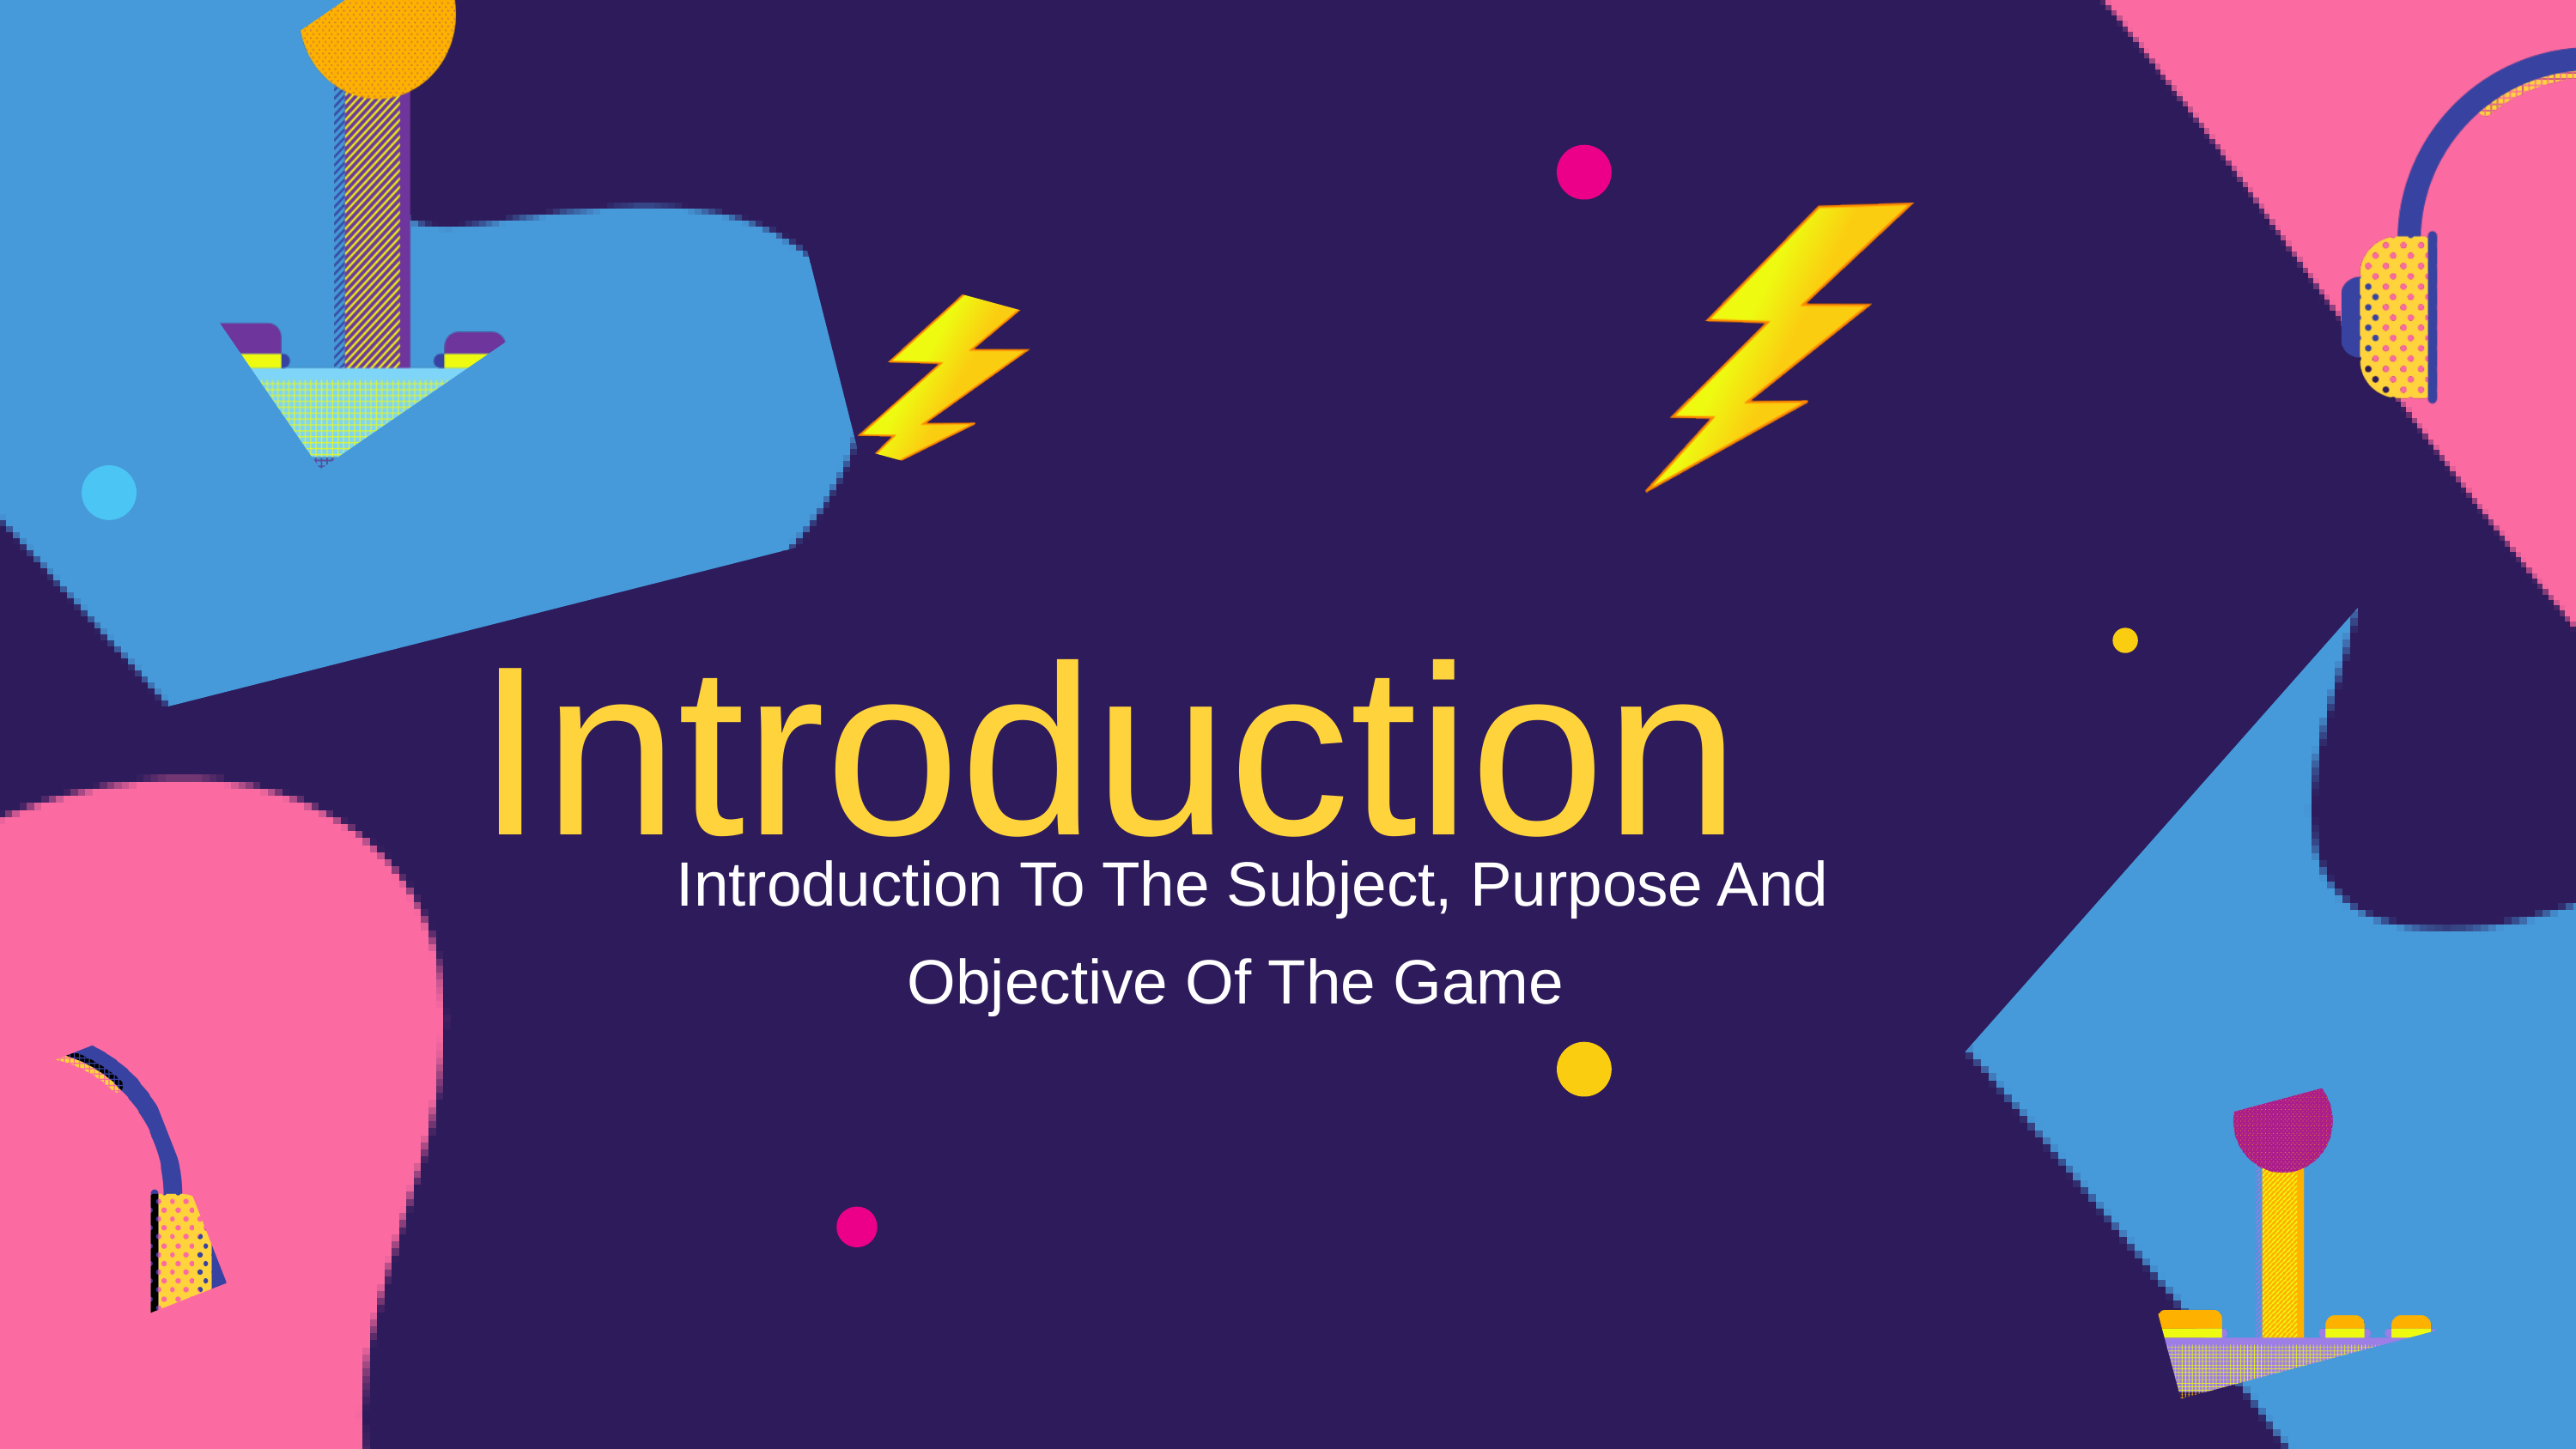

Introduction

Introduction To The Subject, Purpose And Objective Of The Game